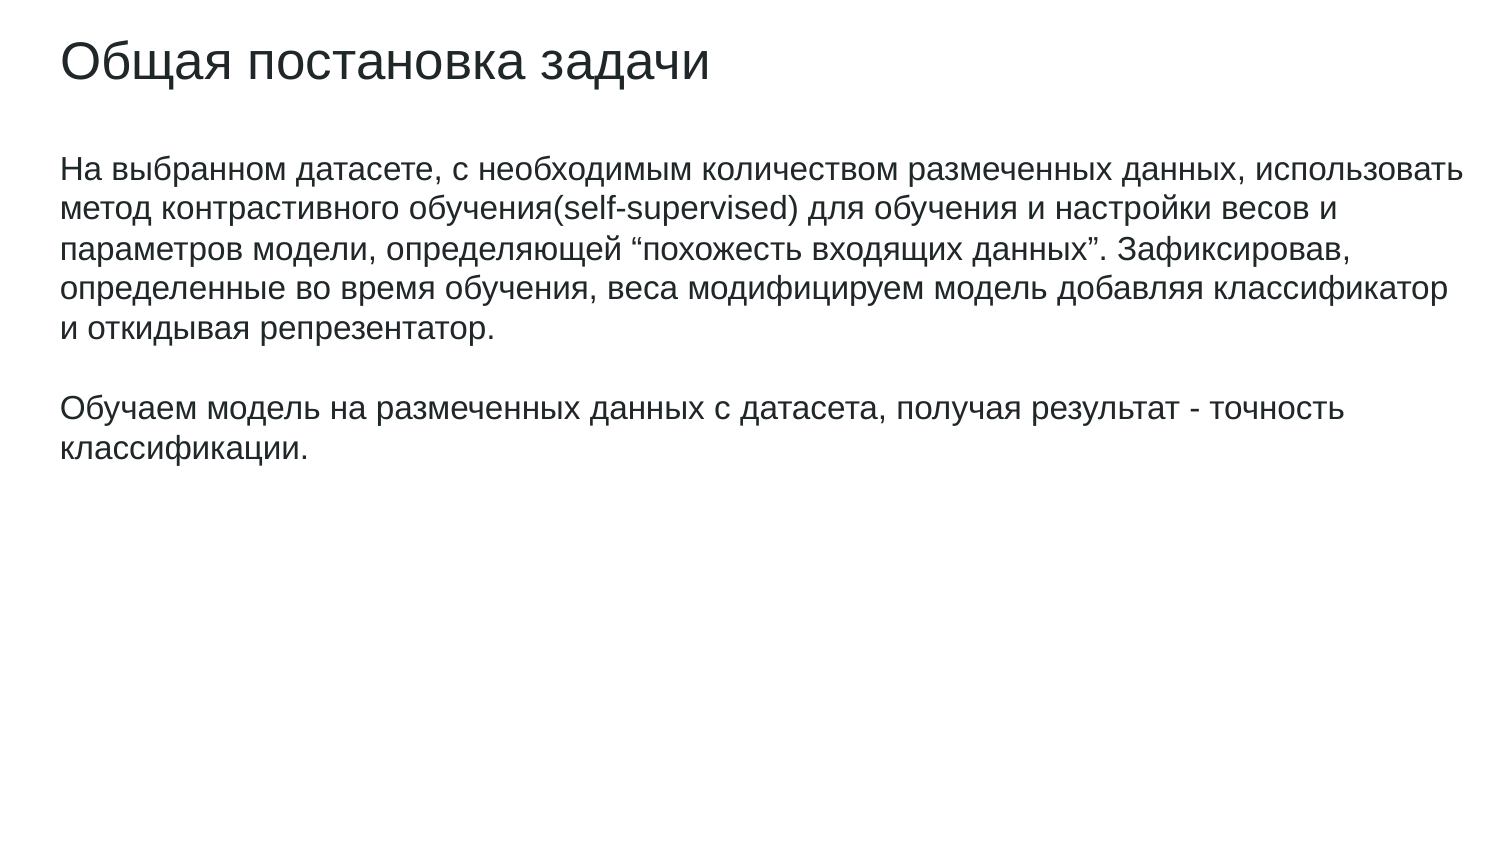

# Общая постановка задачи
На выбранном датасете, с необходимым количеством размеченных данных, использовать метод контрастивного обучения(self-supervised) для обучения и настройки весов и параметров модели, определяющей “похожесть входящих данных”. Зафиксировав, определенные во время обучения, веса модифицируем модель добавляя классификатор и откидывая репрезентатор.

Обучаем модель на размеченных данных с датасета, получая результат - точность классификации.